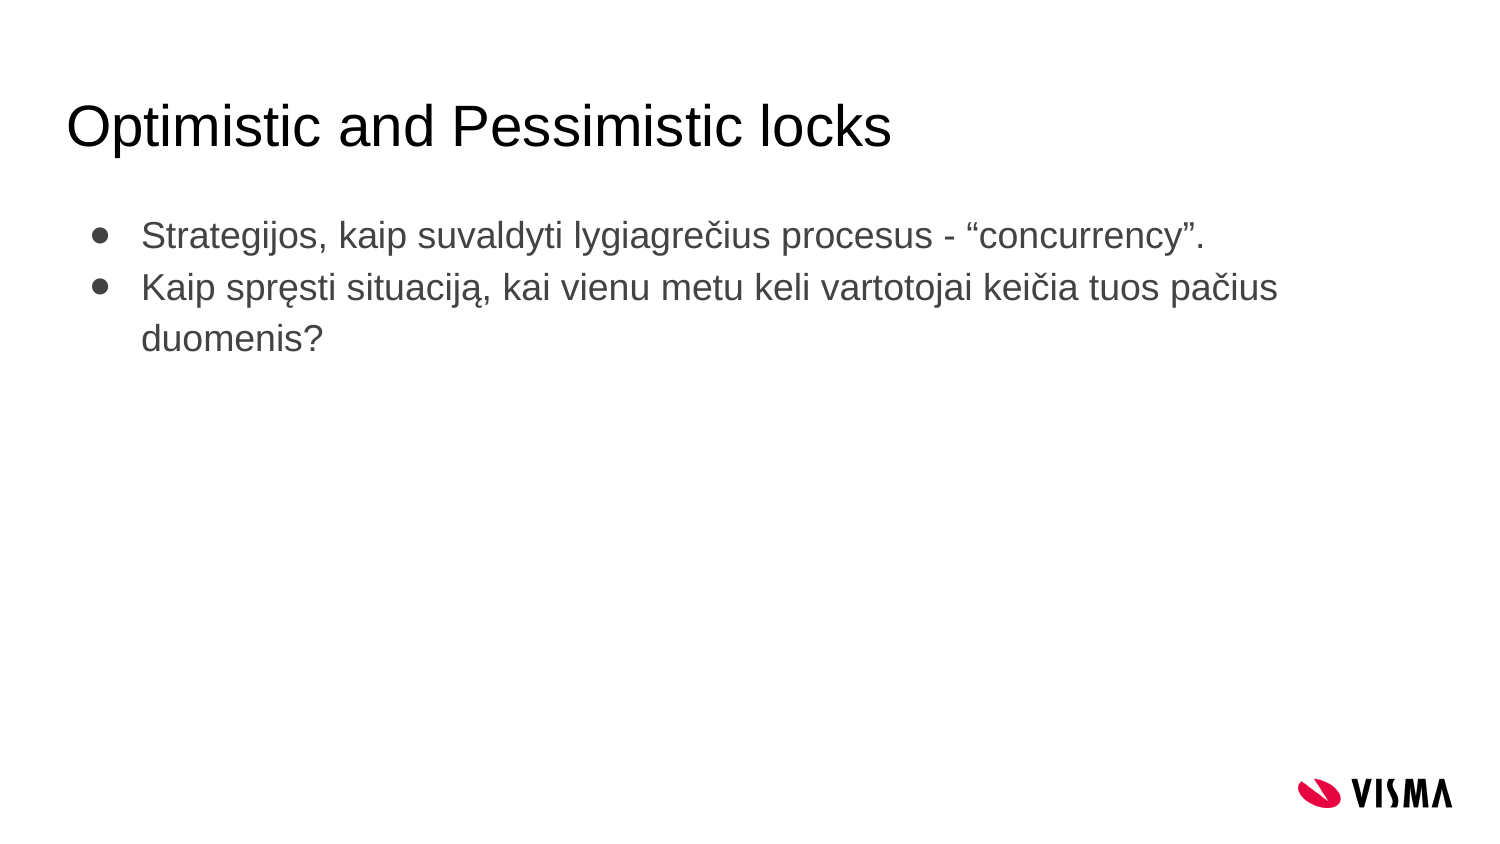

# Optimistic and Pessimistic locks
Strategijos, kaip suvaldyti lygiagrečius procesus - “concurrency”.
Kaip spręsti situaciją, kai vienu metu keli vartotojai keičia tuos pačius duomenis?